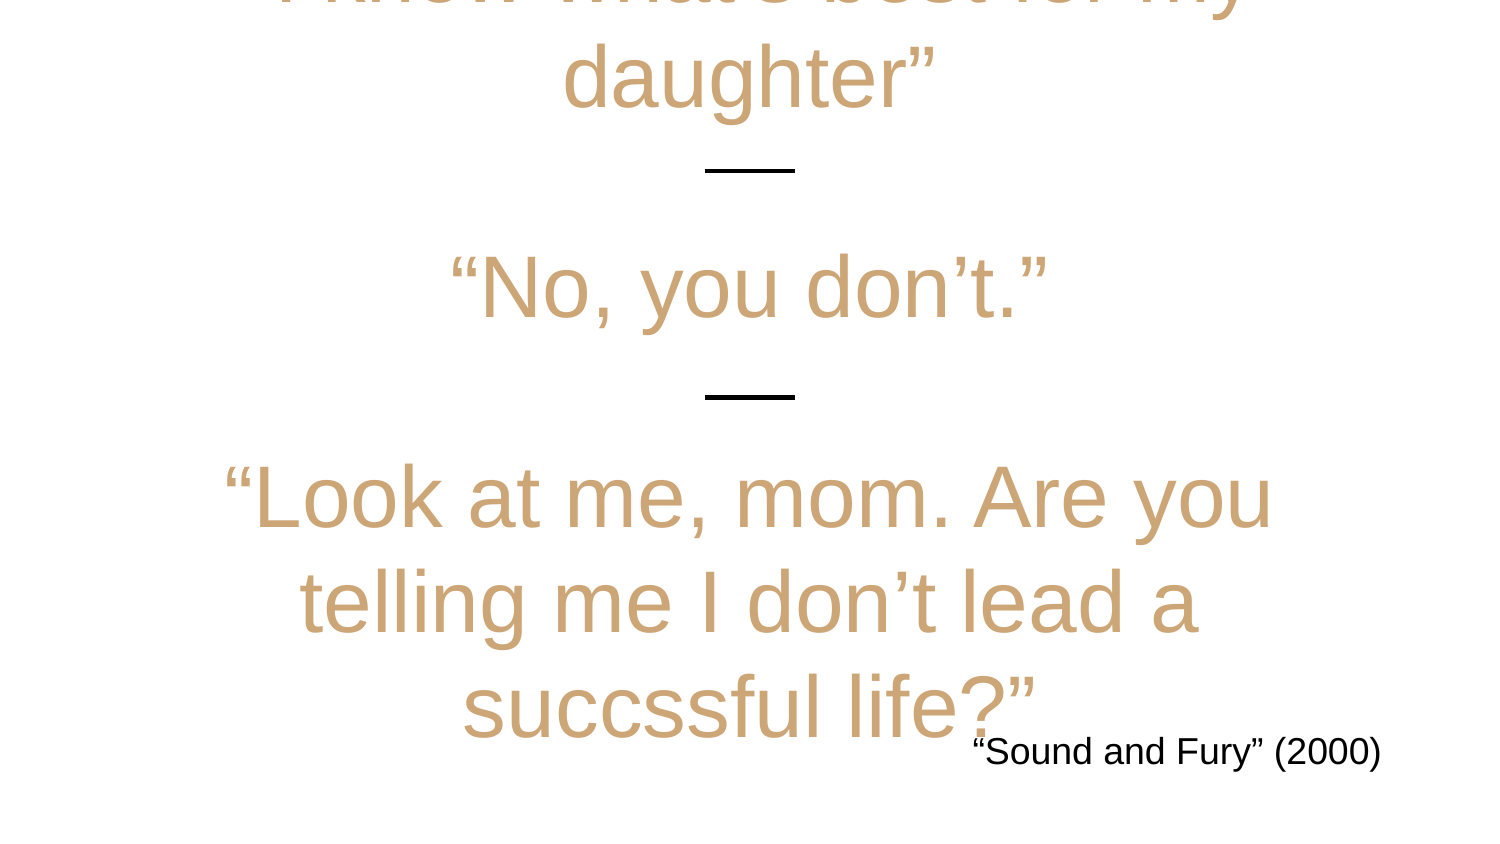

“I know what’s best for my daughter”

“No, you don’t.”

“Look at me, mom. Are you telling me I don’t lead a succssful life?”
“Sound and Fury” (2000)